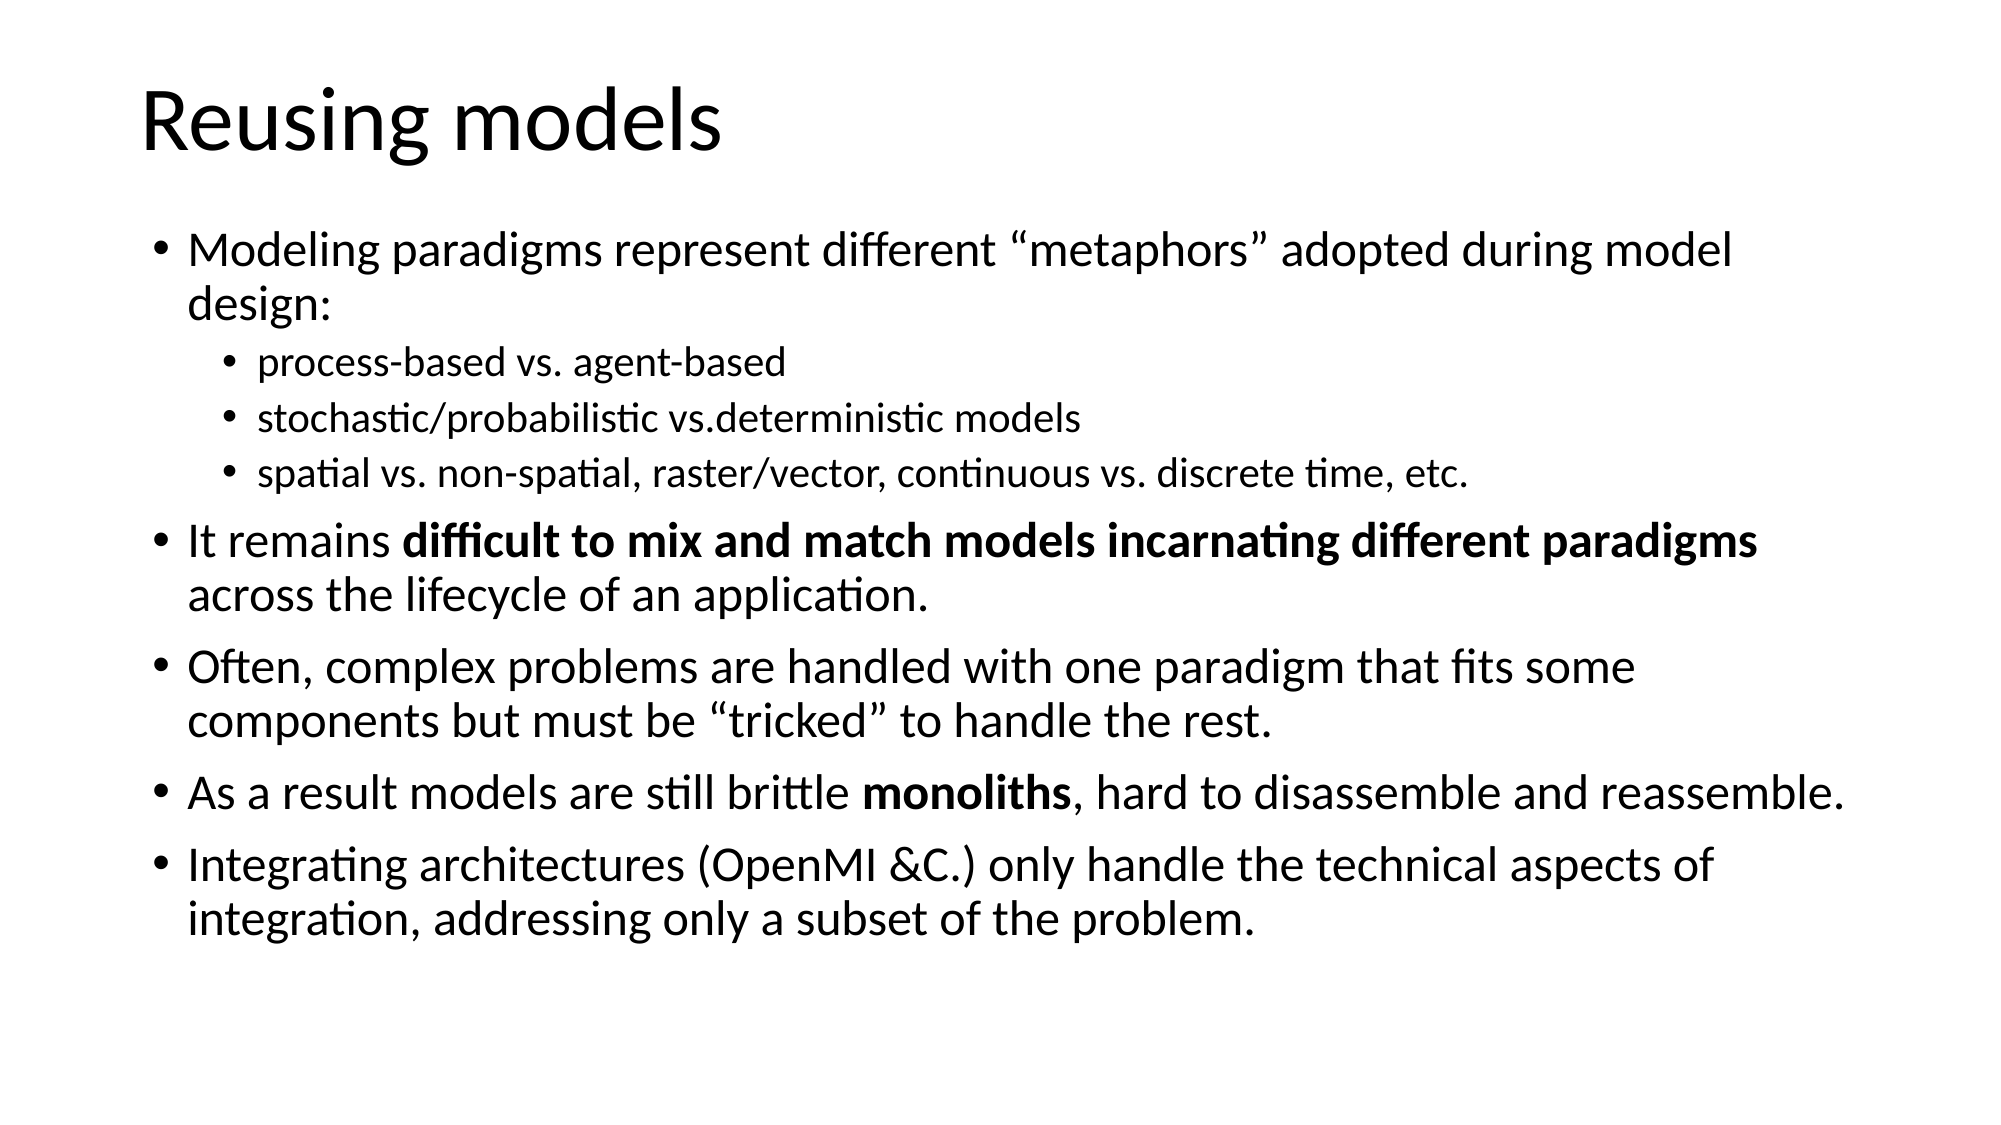

# Reusing models
Modeling paradigms represent different “metaphors” adopted during model design:
process-based vs. agent-based
stochastic/probabilistic vs.deterministic models
spatial vs. non-spatial, raster/vector, continuous vs. discrete time, etc.
It remains difficult to mix and match models incarnating different paradigms across the lifecycle of an application.
Often, complex problems are handled with one paradigm that fits some components but must be “tricked” to handle the rest.
As a result models are still brittle monoliths, hard to disassemble and reassemble.
Integrating architectures (OpenMI &C.) only handle the technical aspects of integration, addressing only a subset of the problem.